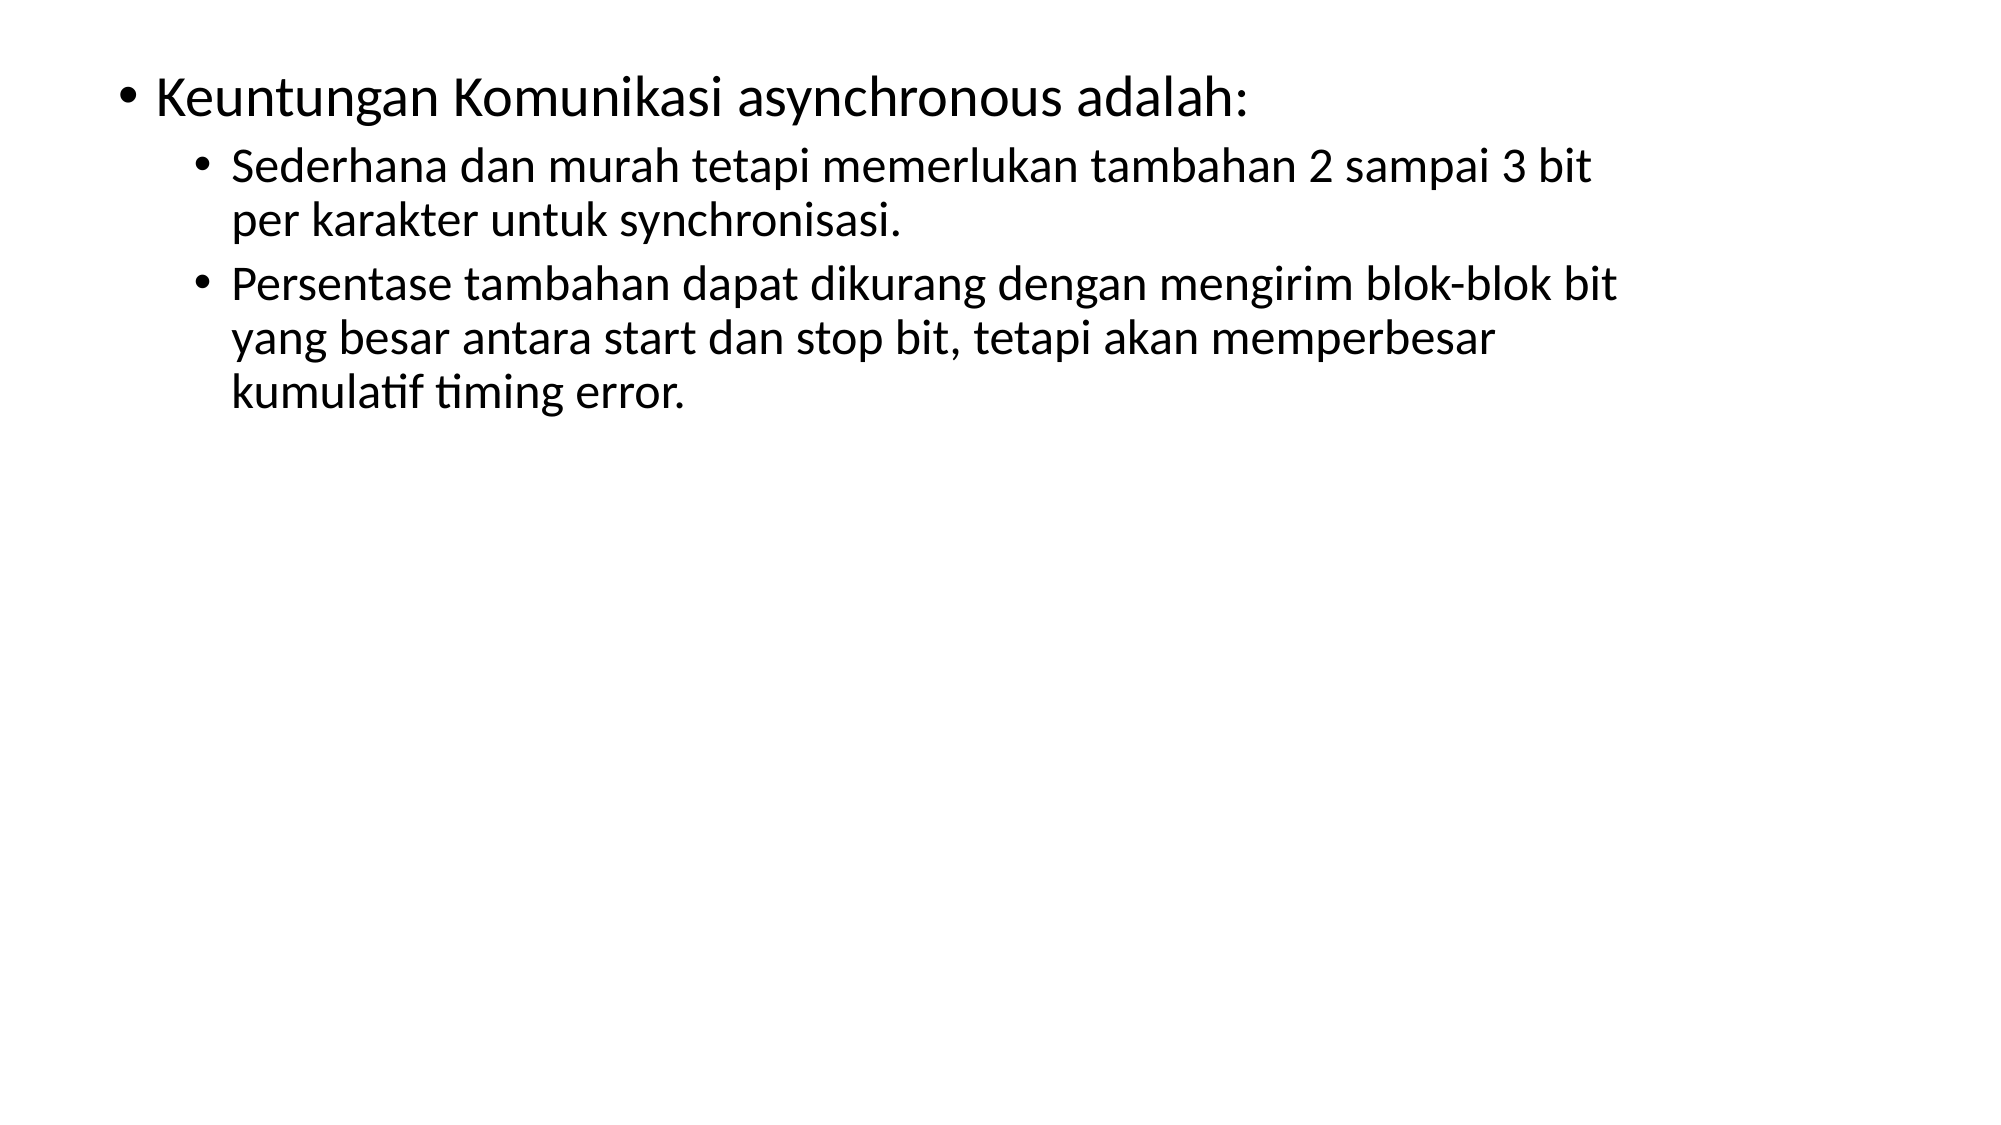

Keuntungan Komunikasi asynchronous adalah:
Sederhana dan murah tetapi memerlukan tambahan 2 sampai 3 bit per karakter untuk synchronisasi.
Persentase tambahan dapat dikurang dengan mengirim blok-blok bit yang besar antara start dan stop bit, tetapi akan memperbesar kumulatif timing error.